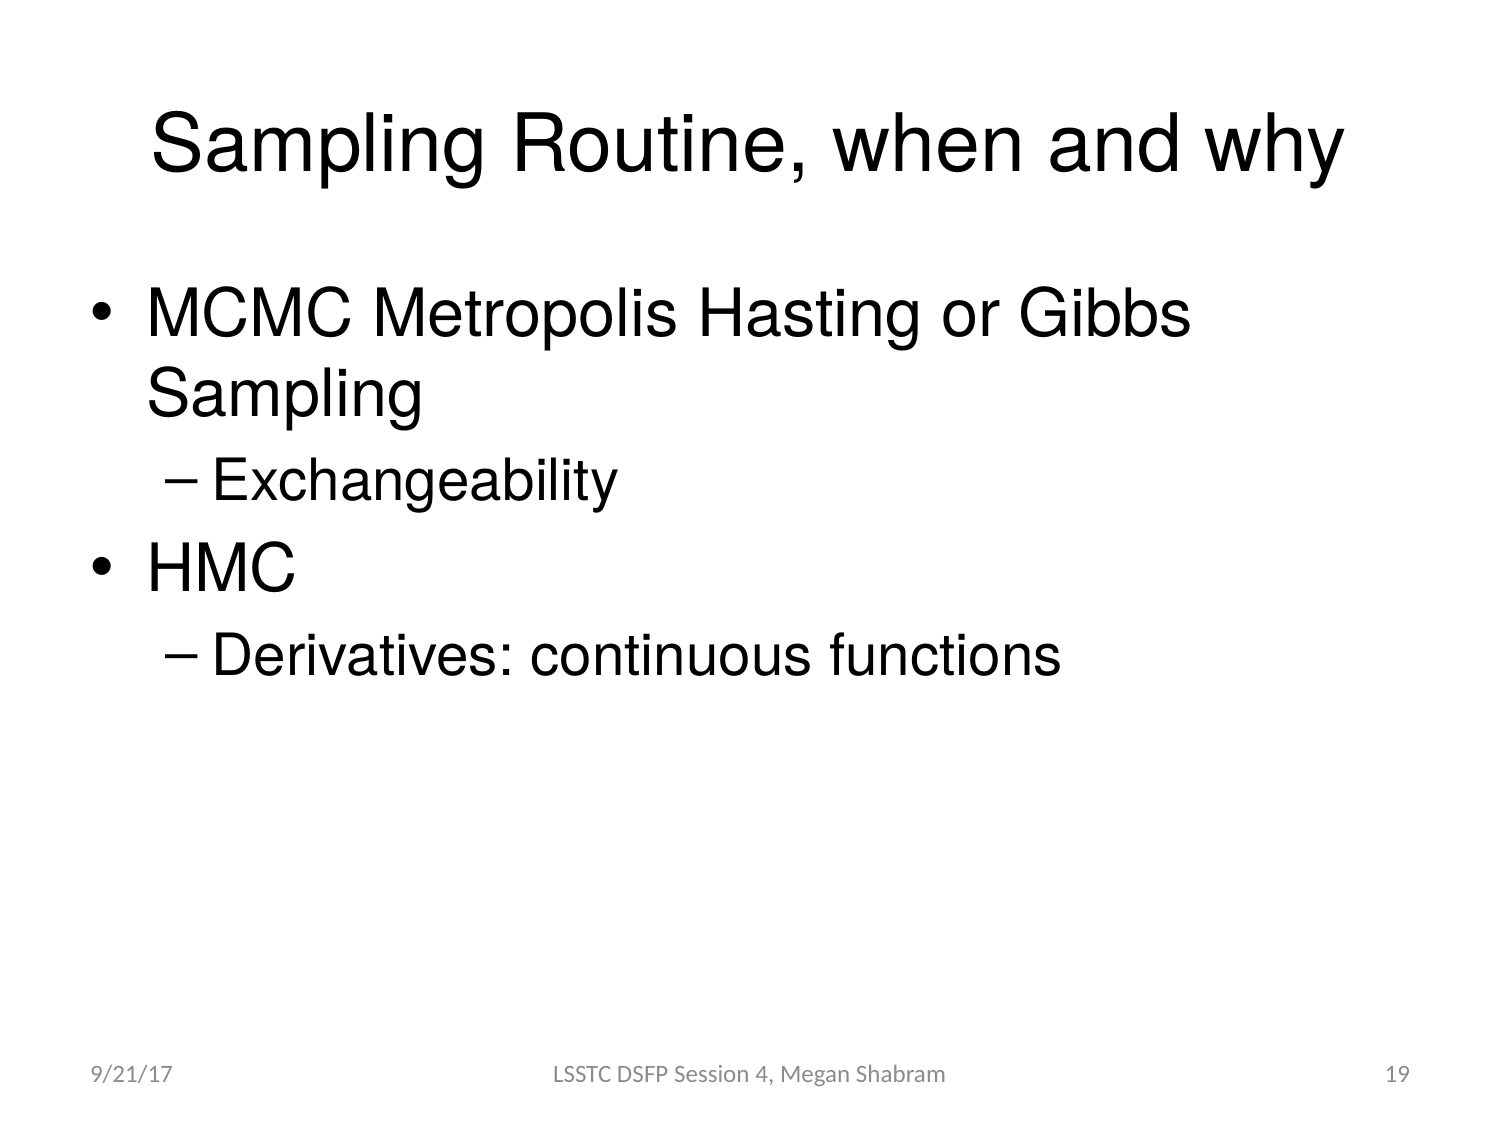

# Sampling Routine, when and why
MCMC Metropolis Hasting or Gibbs Sampling
Exchangeability
HMC
Derivatives: continuous functions
9/21/17
LSSTC DSFP Session 4, Megan Shabram
19